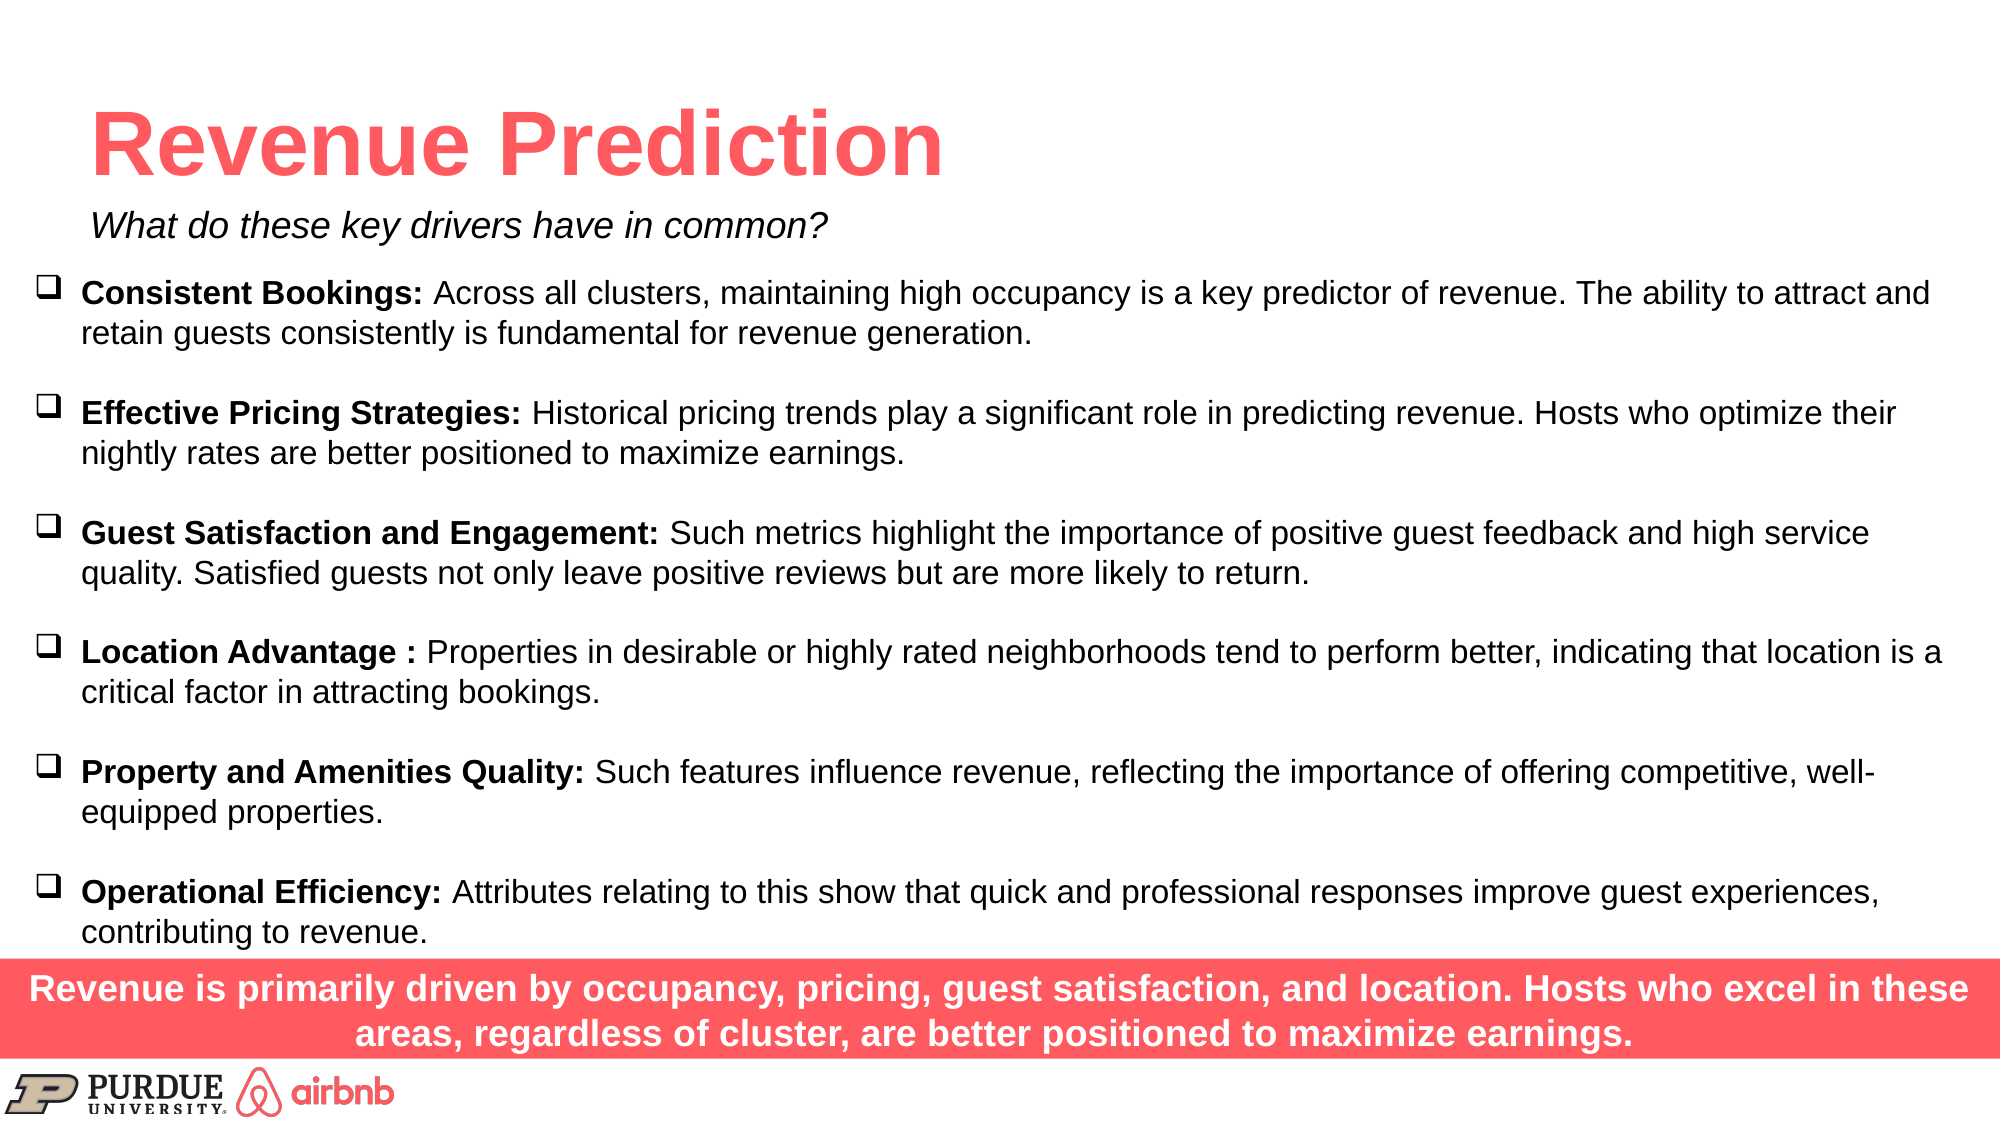

# Revenue Prediction
What do these key drivers have in common?
Consistent Bookings: Across all clusters, maintaining high occupancy is a key predictor of revenue. The ability to attract and retain guests consistently is fundamental for revenue generation.
Effective Pricing Strategies: Historical pricing trends play a significant role in predicting revenue. Hosts who optimize their nightly rates are better positioned to maximize earnings.
Guest Satisfaction and Engagement: Such metrics highlight the importance of positive guest feedback and high service quality. Satisfied guests not only leave positive reviews but are more likely to return.
Location Advantage : Properties in desirable or highly rated neighborhoods tend to perform better, indicating that location is a critical factor in attracting bookings.
Property and Amenities Quality: Such features influence revenue, reflecting the importance of offering competitive, well-equipped properties.
Operational Efficiency: Attributes relating to this show that quick and professional responses improve guest experiences, contributing to revenue.
Revenue is primarily driven by occupancy, pricing, guest satisfaction, and location. Hosts who excel in these areas, regardless of cluster, are better positioned to maximize earnings.